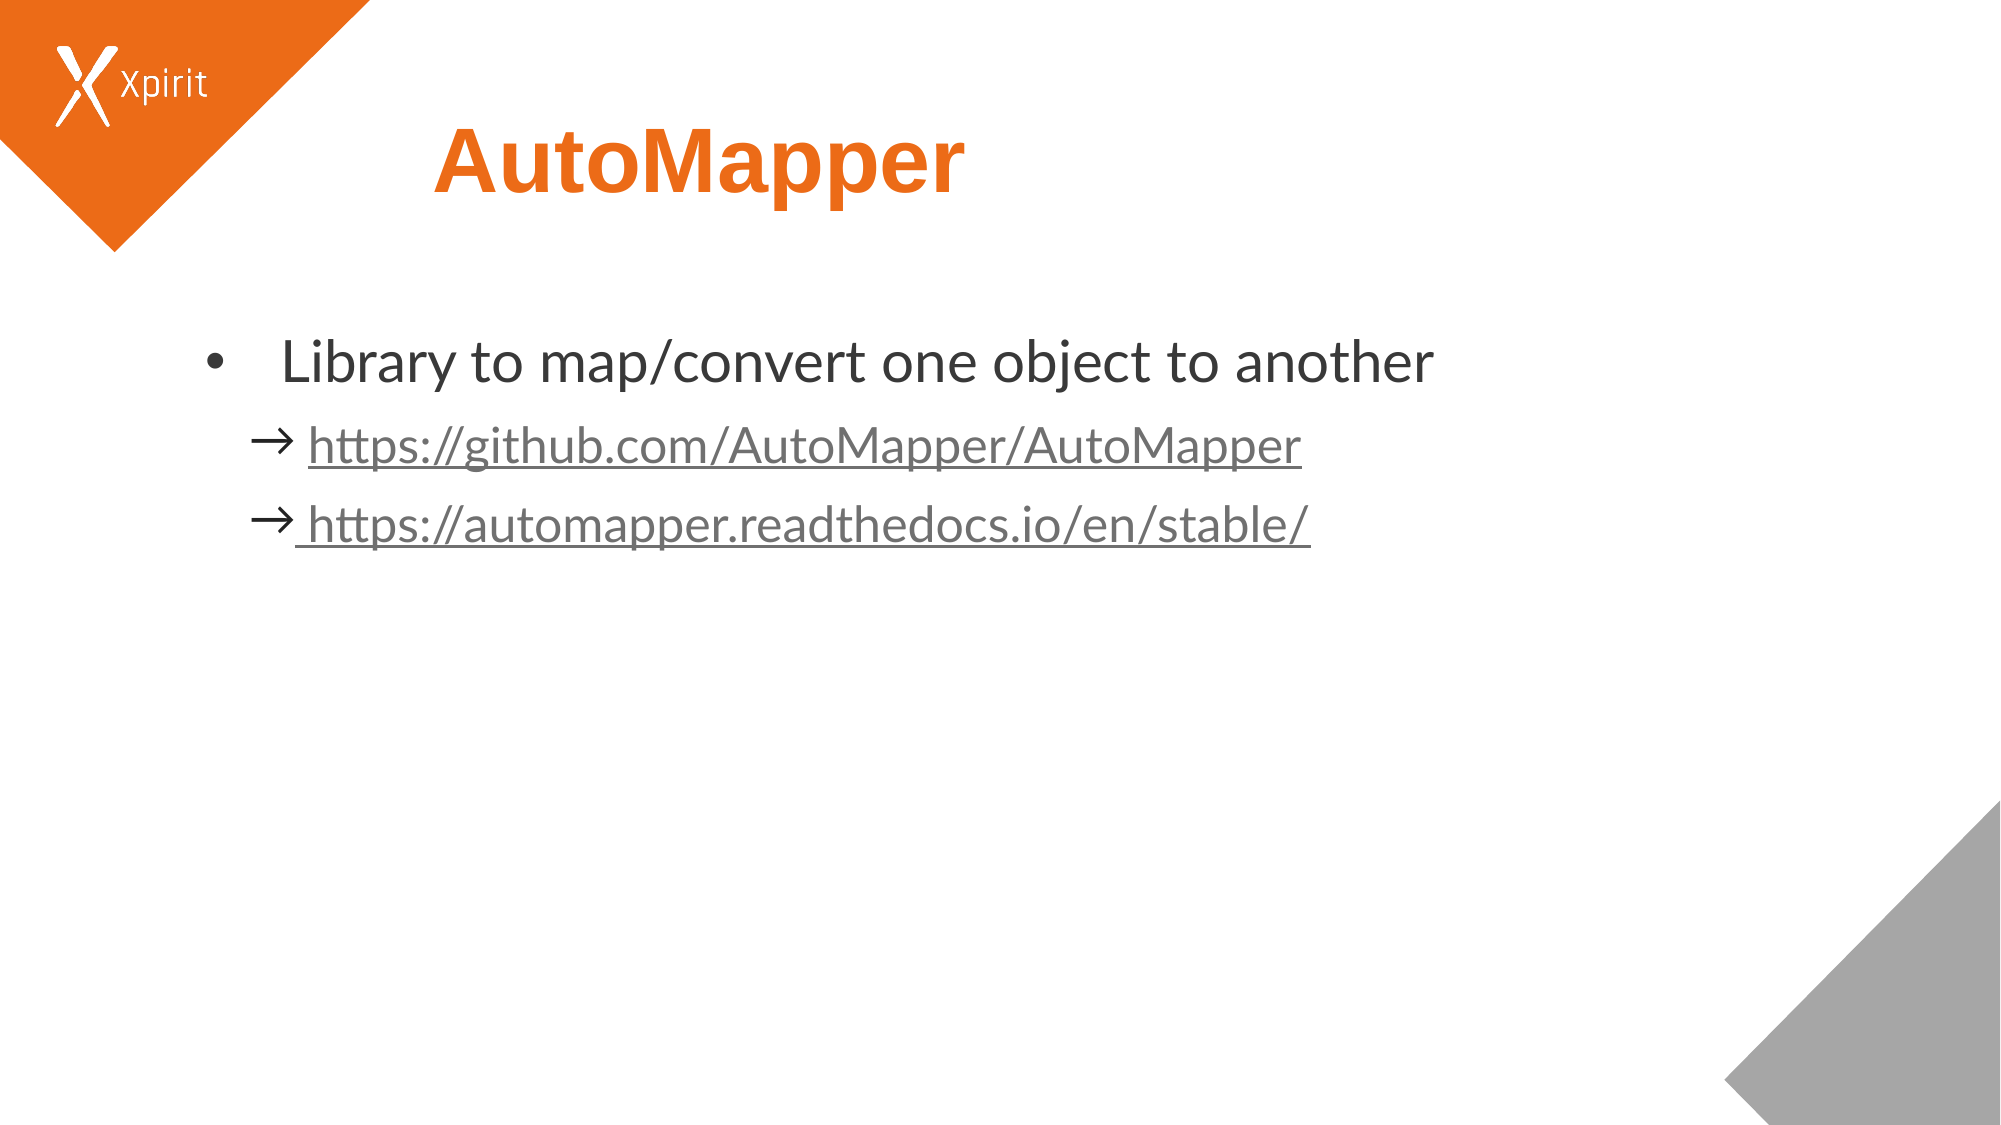

# AutoMapper
Library to map/convert one object to another
 https://github.com/AutoMapper/AutoMapper
 https://automapper.readthedocs.io/en/stable/

6